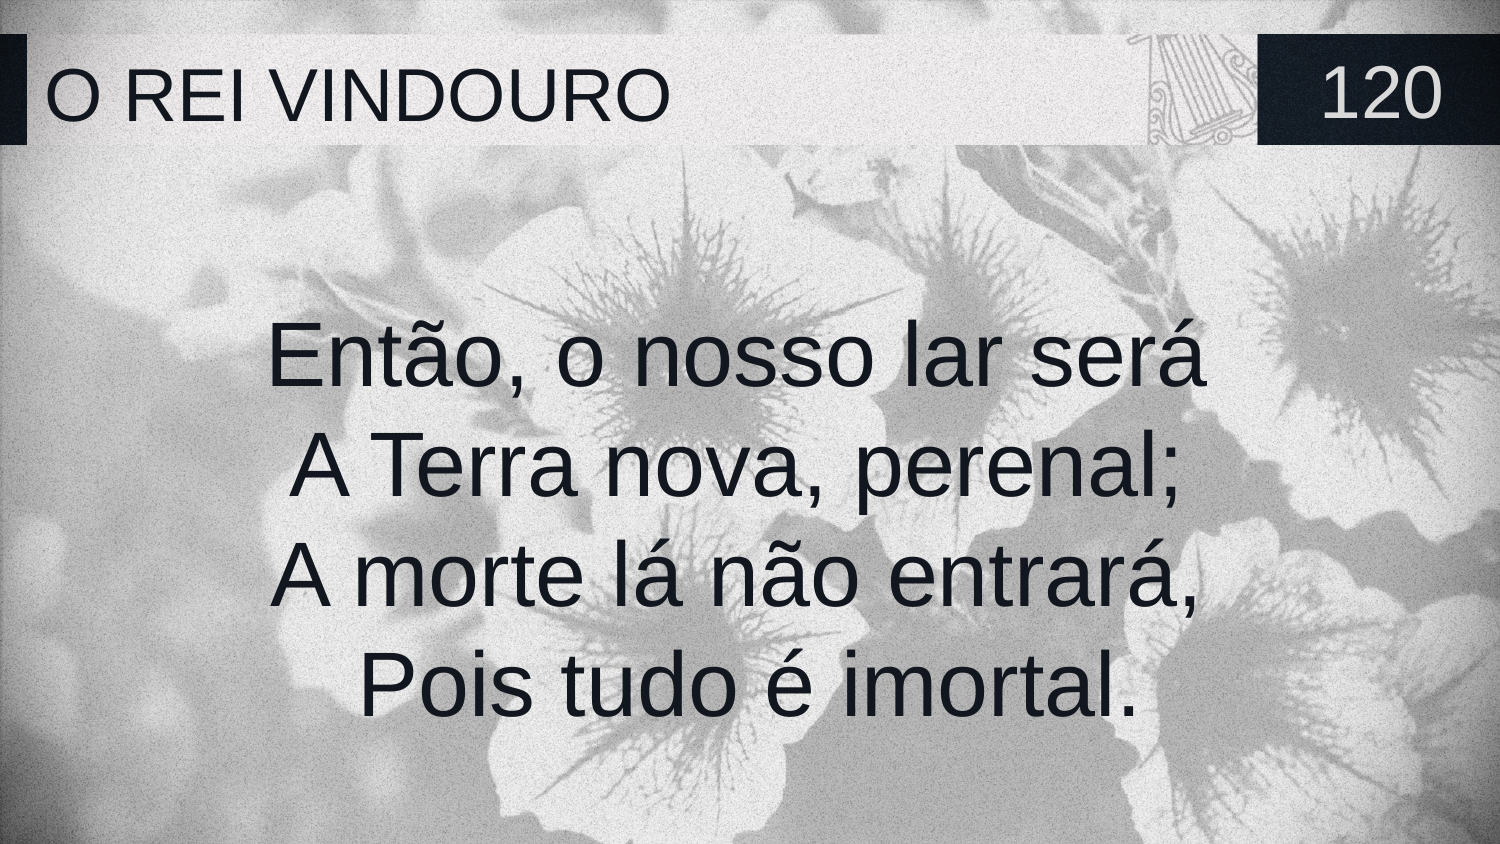

# O REI VINDOURO
120
Então, o nosso lar será
A Terra nova, perenal;
A morte lá não entrará,
Pois tudo é imortal.